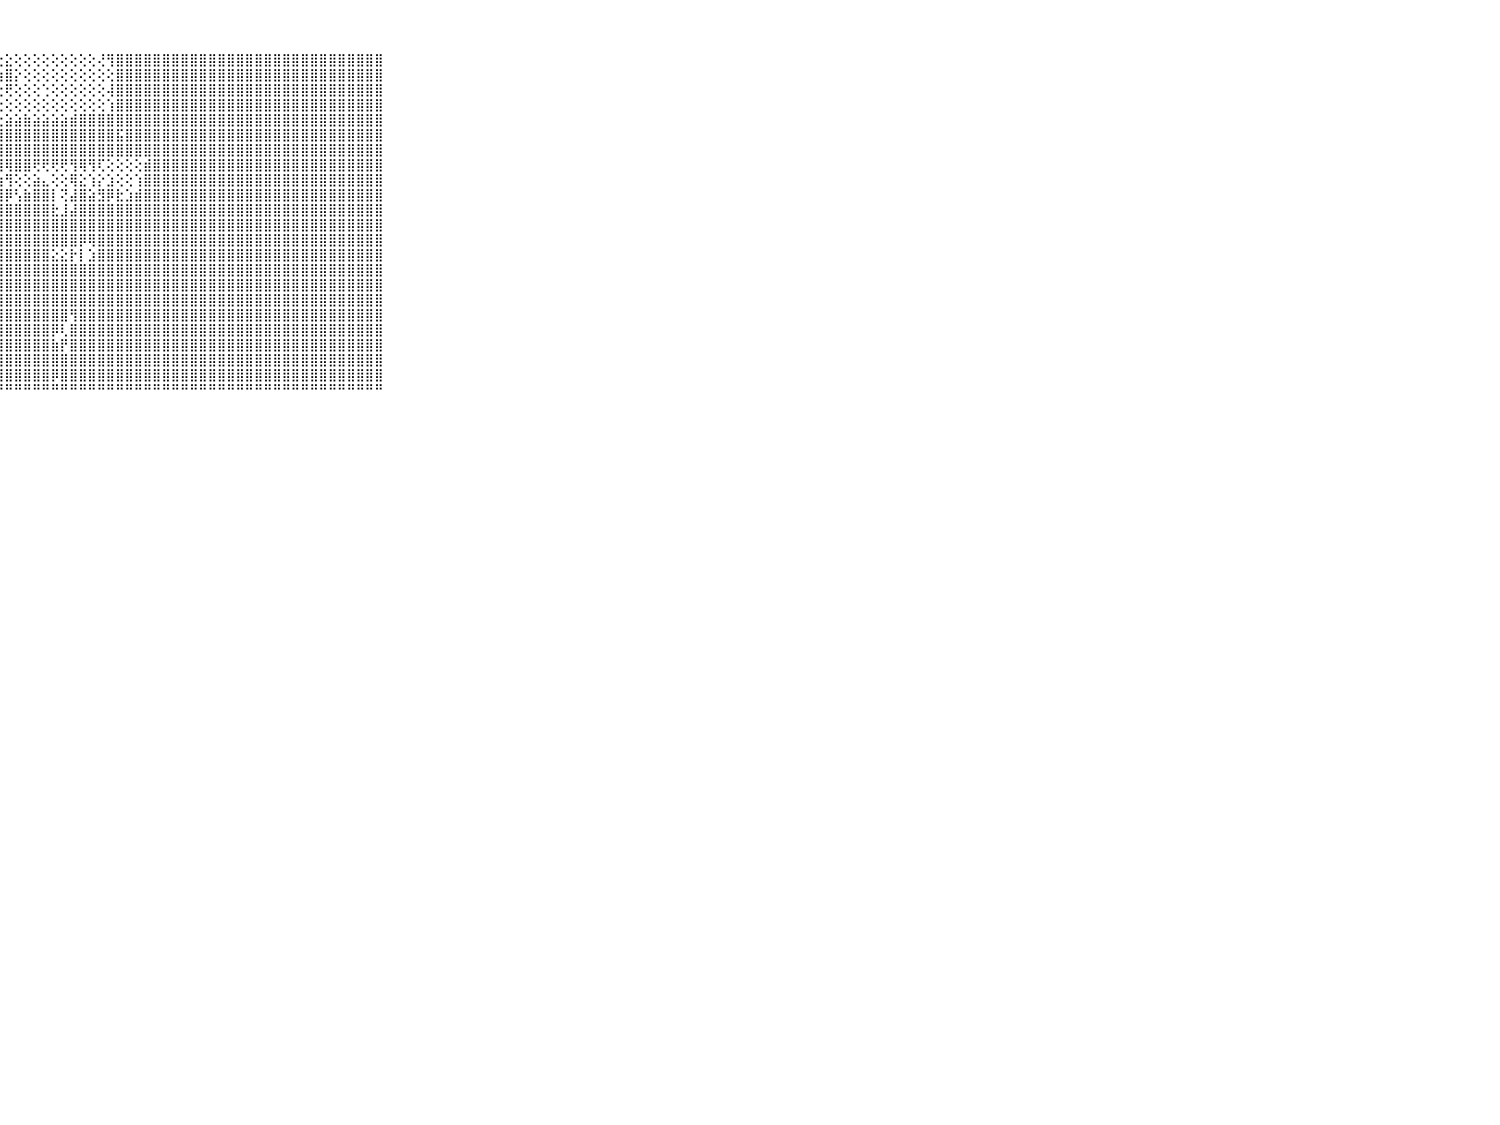

⠀⠀⠀⠀⠀⠀⠀⠀⠀⠀⠀⣿⣿⣿⣿⣿⣿⣿⣿⣿⣿⣿⡿⢏⢝⡱⣕⢕⣕⢕⢕⢕⢕⢕⢕⢕⢕⢕⢜⢻⣿⣿⣿⣿⣿⣿⣿⣿⣿⣿⣿⣿⣿⣿⣿⣿⣿⣿⣿⣿⣿⣿⣿⣿⣿⣿⣿⣿⣿⠀⠀⠀⠀⠀⠀⠀⠀⠀⠀⠀⠀
⠀⠀⠀⠀⠀⠀⠀⠀⠀⠀⠀⣿⣿⣿⣿⣿⣿⣿⣿⣿⣿⢏⢕⢕⢎⢇⢕⢷⣿⡕⢕⢕⢕⢕⢕⢕⢕⢕⢕⢕⣿⣿⣿⣿⣿⣿⣿⣿⣿⣿⣿⣿⣿⣿⣿⣿⣿⣿⣿⣿⣿⣿⣿⣿⣿⣿⣿⣿⣿⠀⠀⠀⠀⠀⠀⠀⠀⠀⠀⠀⠀
⠀⠀⠀⠀⠀⠀⠀⠀⠀⠀⠀⣿⣿⣿⣿⣿⣿⣿⣿⡏⢕⢕⢕⢕⢕⢕⢕⣕⢟⢕⢕⢕⢑⢕⢕⢕⢕⢕⢕⢼⣿⣿⣿⣿⣿⣿⣿⣿⣿⣿⣿⣿⣿⣿⣿⣿⣿⣿⣿⣿⣿⣿⣿⣿⣿⣿⣿⣿⣿⠀⠀⠀⠀⠀⠀⠀⠀⠀⠀⠀⠀
⠀⠀⠀⠀⠀⠀⠀⠀⠀⠀⠀⣿⣿⣿⣿⣿⣿⣿⡟⢕⢕⢕⢕⢕⢕⢜⢇⢕⢕⢕⢕⢕⢕⢕⢕⢕⢕⢕⢕⢱⣿⣿⣿⣿⣿⣿⣿⣿⣿⣿⣿⣿⣿⣿⣿⣿⣿⣿⣿⣿⣿⣿⣿⣿⣿⣿⣿⣿⣿⠀⠀⠀⠀⠀⠀⠀⠀⠀⠀⠀⠀
⠀⠀⠀⠀⠀⠀⠀⠀⠀⠀⠀⣿⣿⣿⣿⣿⣿⣿⡇⢕⢕⢕⢕⢕⢕⢕⢕⣕⣵⣵⣷⣵⣵⣵⣵⣾⣿⣿⣿⣿⣿⣿⣿⣿⣿⣿⣿⣿⣿⣿⣿⣿⣿⣿⣿⣿⣿⣿⣿⣿⣿⣿⣿⣿⣿⣿⣿⣿⣿⠀⠀⠀⠀⠀⠀⠀⠀⠀⠀⠀⠀
⠀⠀⠀⠀⠀⠀⠀⠀⠀⠀⠀⣿⣿⣿⣿⣿⣿⣿⣧⢕⢔⢔⠑⢕⢕⣕⣾⣿⣿⣿⣿⣿⣿⣿⣿⣿⣿⣿⣿⣿⣯⣿⣿⣿⣿⣿⣿⣿⣿⣿⣿⣿⣿⣿⣿⣿⣿⣿⣿⣿⣿⣿⣿⣿⣿⣿⣿⣿⣿⠀⠀⠀⠀⠀⠀⠀⠀⠀⠀⠀⠀
⠀⠀⠀⠀⠀⠀⠀⠀⠀⠀⠀⣿⣿⣿⣿⣿⣿⣿⣿⢕⢕⢕⢕⢕⢕⢿⣿⣿⣿⣿⣿⣿⣿⣿⣿⣿⣿⣿⣿⣿⣿⣿⣿⣿⣿⣿⣿⣿⣿⣿⣿⣿⣿⣿⣿⣿⣿⣿⣿⣿⣿⣿⣿⣿⣿⣿⣿⣿⣿⠀⠀⠀⠀⠀⠀⠀⠀⠀⠀⠀⠀
⠀⠀⠀⠀⠀⠀⠀⠀⠀⠀⠀⣿⣿⣿⣿⣿⣿⣿⣿⢕⢕⢕⢕⢕⢕⣼⣿⣿⢿⣿⣿⢟⢟⢟⢟⢻⢿⢻⢏⢕⢕⢕⢕⣾⣿⣿⣿⣿⣿⣿⣿⣿⣿⣿⣿⣿⣿⣿⣿⣿⣿⣿⣿⣿⣿⣿⣿⣿⣿⠀⠀⠀⠀⠀⠀⠀⠀⠀⠀⠀⠀
⠀⠀⠀⠀⠀⠀⠀⠀⠀⠀⠀⣿⣿⣿⣿⣿⣿⣿⣿⡇⢕⢕⢕⢕⢕⢕⣕⣵⢻⢕⢕⣵⣄⢕⢕⢿⣕⢱⡕⣱⢕⢕⢱⣿⣿⣿⣿⣿⣿⣿⣿⣿⣿⣿⣿⣿⣿⣿⣿⣿⣿⣿⣿⣿⣿⣿⣿⣿⣿⠀⠀⠀⠀⠀⠀⠀⠀⠀⠀⠀⠀
⠀⠀⠀⠀⠀⠀⠀⠀⠀⠀⠀⣿⣿⣿⣿⣿⣿⣿⣿⣷⣷⣧⡕⢕⢱⣿⣿⣿⡿⢣⣷⣿⣿⡇⢝⣼⣿⣵⣻⡿⣗⣱⣾⣿⣿⣿⣿⣿⣿⣿⣿⣿⣿⣿⣿⣿⣿⣿⣿⣿⣿⣿⣿⣿⣿⣿⣿⣿⣿⠀⠀⠀⠀⠀⠀⠀⠀⠀⠀⠀⠀
⠀⠀⠀⠀⠀⠀⠀⠀⠀⠀⠀⣿⣿⣿⣿⣿⣿⣿⣿⣿⣻⣷⢻⣷⣾⣿⣿⣿⣿⣿⣿⣿⣿⣗⣸⣼⣿⣿⣿⣿⣿⣿⣿⣿⣿⣿⣿⣿⣿⣿⣿⣿⣿⣿⣿⣿⣿⣿⣿⣿⣿⣿⣿⣿⣿⣿⣿⣿⣿⠀⠀⠀⠀⠀⠀⠀⠀⠀⠀⠀⠀
⠀⠀⠀⠀⠀⠀⠀⠀⠀⠀⠀⣿⣿⣿⣿⣿⣿⣿⣿⣿⣿⣧⣵⣻⣿⣿⣿⣿⣿⣿⣿⣿⣿⣿⣿⣿⣿⣿⣿⣿⣿⣿⣿⣿⣿⣿⣿⣿⣿⣿⣿⣿⣿⣿⣿⣿⣿⣿⣿⣿⣿⣿⣿⣿⣿⣿⣿⣿⣿⠀⠀⠀⠀⠀⠀⠀⠀⠀⠀⠀⠀
⠀⠀⠀⠀⠀⠀⠀⠀⠀⠀⠀⣿⣿⣿⣿⣿⣿⣿⣿⣿⣿⣿⣿⣿⣿⣿⣿⣿⣿⣿⣿⣿⣿⣿⣿⣿⡿⢿⣿⣿⣿⣿⣿⣿⣿⣿⣿⣿⣿⣿⣿⣿⣿⣿⣿⣿⣿⣿⣿⣿⣿⣿⣿⣿⣿⣿⣿⣿⣿⠀⠀⠀⠀⠀⠀⠀⠀⠀⠀⠀⠀
⠀⠀⠀⠀⠀⠀⠀⠀⠀⠀⠀⣿⣿⣿⣿⣿⣿⣿⣿⣿⣿⣿⣿⣿⣿⣿⣿⣿⣿⣿⣿⣿⣿⣕⣕⡗⡇⣱⣿⣿⣿⣿⣿⣿⣿⣿⣿⣿⣿⣿⣿⣿⣿⣿⣿⣿⣿⣿⣿⣿⣿⣿⣿⣿⣿⣿⣿⣿⣿⠀⠀⠀⠀⠀⠀⠀⠀⠀⠀⠀⠀
⠀⠀⠀⠀⠀⠀⠀⠀⠀⠀⠀⣿⣿⣿⣿⣿⣿⣿⣿⣿⣿⣿⡕⢻⣿⣿⣿⣿⣿⣿⣿⣿⣿⣿⣿⣿⣿⣿⣿⣿⣿⣿⣿⣿⣿⣿⣿⣿⣿⣿⣿⣿⣿⣿⣿⣿⣿⣿⣿⣿⣿⣿⣿⣿⣿⣿⣿⣿⣿⠀⠀⠀⠀⠀⠀⠀⠀⠀⠀⠀⠀
⠀⠀⠀⠀⠀⠀⠀⠀⠀⠀⠀⣿⣿⣿⣿⣿⣿⣿⣿⣿⣿⣿⣿⣮⣿⣿⣿⣿⣿⣿⣿⣿⣿⣿⣿⣿⣿⣿⣿⣿⣿⣿⣿⣿⣿⣿⣿⣿⣿⣿⣿⣿⣿⣿⣿⣿⣿⣿⣿⣿⣿⣿⣿⣿⣿⣿⣿⣿⣿⠀⠀⠀⠀⠀⠀⠀⠀⠀⠀⠀⠀
⠀⠀⠀⠀⠀⠀⠀⠀⠀⠀⠀⣿⣿⣿⣿⣿⣿⣿⣿⣿⣿⣿⣿⣿⣿⣿⣿⣿⣿⣿⣿⣿⣿⣿⣿⣿⣿⣿⣿⣿⣿⣿⣿⣿⣿⣿⣿⣿⣿⣿⣿⣿⣿⣿⣿⣿⣿⣿⣿⣿⣿⣿⣿⣿⣿⣿⣿⣿⣿⠀⠀⠀⠀⠀⠀⠀⠀⠀⠀⠀⠀
⠀⠀⠀⠀⠀⠀⠀⠀⠀⠀⠀⣿⣿⣿⣿⣿⣿⣿⣿⣿⣿⣿⣿⣿⣿⣿⣿⣿⣿⣿⣿⣿⣿⣿⣿⢻⣿⣿⣿⣿⣿⣿⣿⣿⣿⣿⣿⣿⣿⣿⣿⣿⣿⣿⣿⣿⣿⣿⣿⣿⣿⣿⣿⣿⣿⣿⣿⣿⣿⠀⠀⠀⠀⠀⠀⠀⠀⠀⠀⠀⠀
⠀⠀⠀⠀⠀⠀⠀⠀⠀⠀⠀⣿⣿⣿⣿⣿⣿⣿⣿⣿⣿⣿⣿⣿⣿⣿⣿⣿⣿⣿⣿⣿⣿⡿⢇⣿⣿⣿⣿⣿⣿⣿⣿⣿⣿⣿⣿⣿⣿⣿⣿⣿⣿⣿⣿⣿⣿⣿⣿⣿⣿⣿⣿⣿⣿⣿⣿⣿⣿⠀⠀⠀⠀⠀⠀⠀⠀⠀⠀⠀⠀
⠀⠀⠀⠀⠀⠀⠀⠀⠀⠀⠀⣿⣿⣿⣿⣿⣿⣿⣿⣿⣿⣿⣿⣿⣿⣿⣿⣿⣿⣿⣿⣿⣿⣷⡟⣿⣿⣿⣿⣿⣿⣿⣿⣿⣿⣿⣿⣿⣿⣿⣿⣿⣿⣿⣿⣿⣿⣿⣿⣿⣿⣿⣿⣿⣿⣿⣿⣿⣿⠀⠀⠀⠀⠀⠀⠀⠀⠀⠀⠀⠀
⠀⠀⠀⠀⠀⠀⠀⠀⠀⠀⠀⣿⣿⣿⣿⣿⣿⣿⣿⣿⣿⣿⣿⣿⣿⣿⣿⣿⣿⣿⣿⣿⣿⣿⣿⣿⣿⣿⣿⣿⣿⣿⣿⣿⣿⣿⣿⣿⣿⣿⣿⣿⣿⣿⣿⣿⣿⣿⣿⣿⣿⣿⣿⣿⣿⣿⣿⣿⣿⠀⠀⠀⠀⠀⠀⠀⠀⠀⠀⠀⠀
⠀⠀⠀⠀⠀⠀⠀⠀⠀⠀⠀⣿⣿⣿⣿⣿⣿⣿⣿⣿⣿⣿⣿⣿⣿⣿⣿⣿⣿⣿⣿⣿⣿⡿⣿⣿⣿⣿⣿⣿⣿⣿⣿⣿⣿⣿⣿⣿⣿⣿⣿⣿⣿⣿⣿⣿⣿⣿⣿⣿⣿⣿⣿⣿⣿⣿⣿⣿⣿⠀⠀⠀⠀⠀⠀⠀⠀⠀⠀⠀⠀
⠀⠀⠀⠀⠀⠀⠀⠀⠀⠀⠀⠛⠛⠛⠛⠛⠛⠛⠛⠛⠛⠛⠛⠛⠛⠛⠛⠛⠛⠛⠛⠛⠛⠛⠛⠛⠛⠛⠛⠛⠛⠛⠛⠛⠛⠛⠛⠛⠛⠛⠛⠛⠛⠛⠛⠛⠛⠛⠛⠛⠛⠛⠛⠛⠛⠛⠛⠛⠛⠀⠀⠀⠀⠀⠀⠀⠀⠀⠀⠀⠀